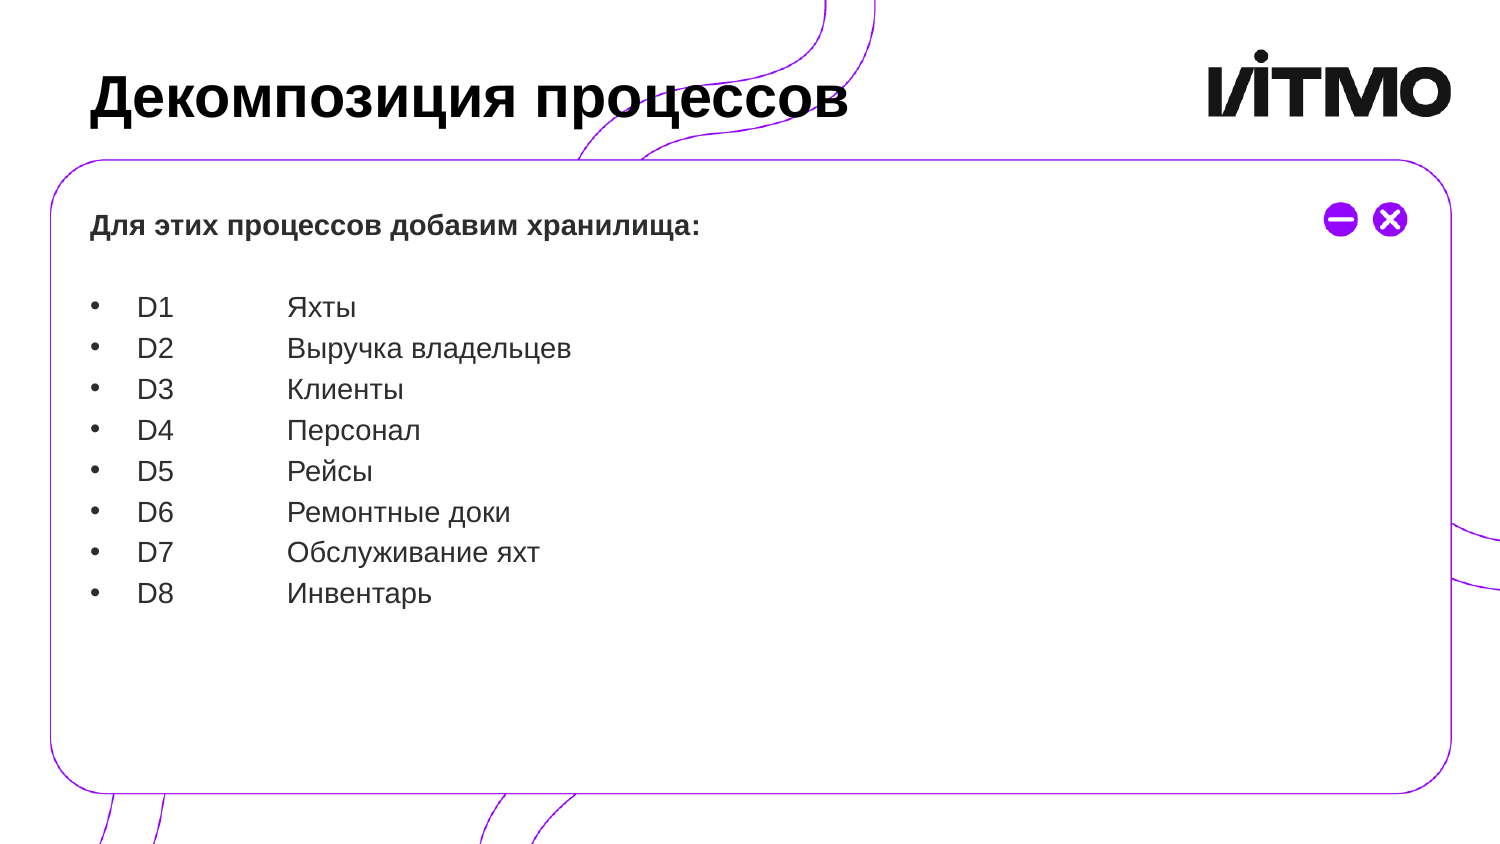

# Декомпозиция процессов
Для этих процессов добавим хранилища:

D1	Яхты
D2	Выручка владельцев
D3	Клиенты
D4	Персонал
D5	Рейсы
D6	Ремонтные доки
D7	Обслуживание яхт
D8 	Инвентарь